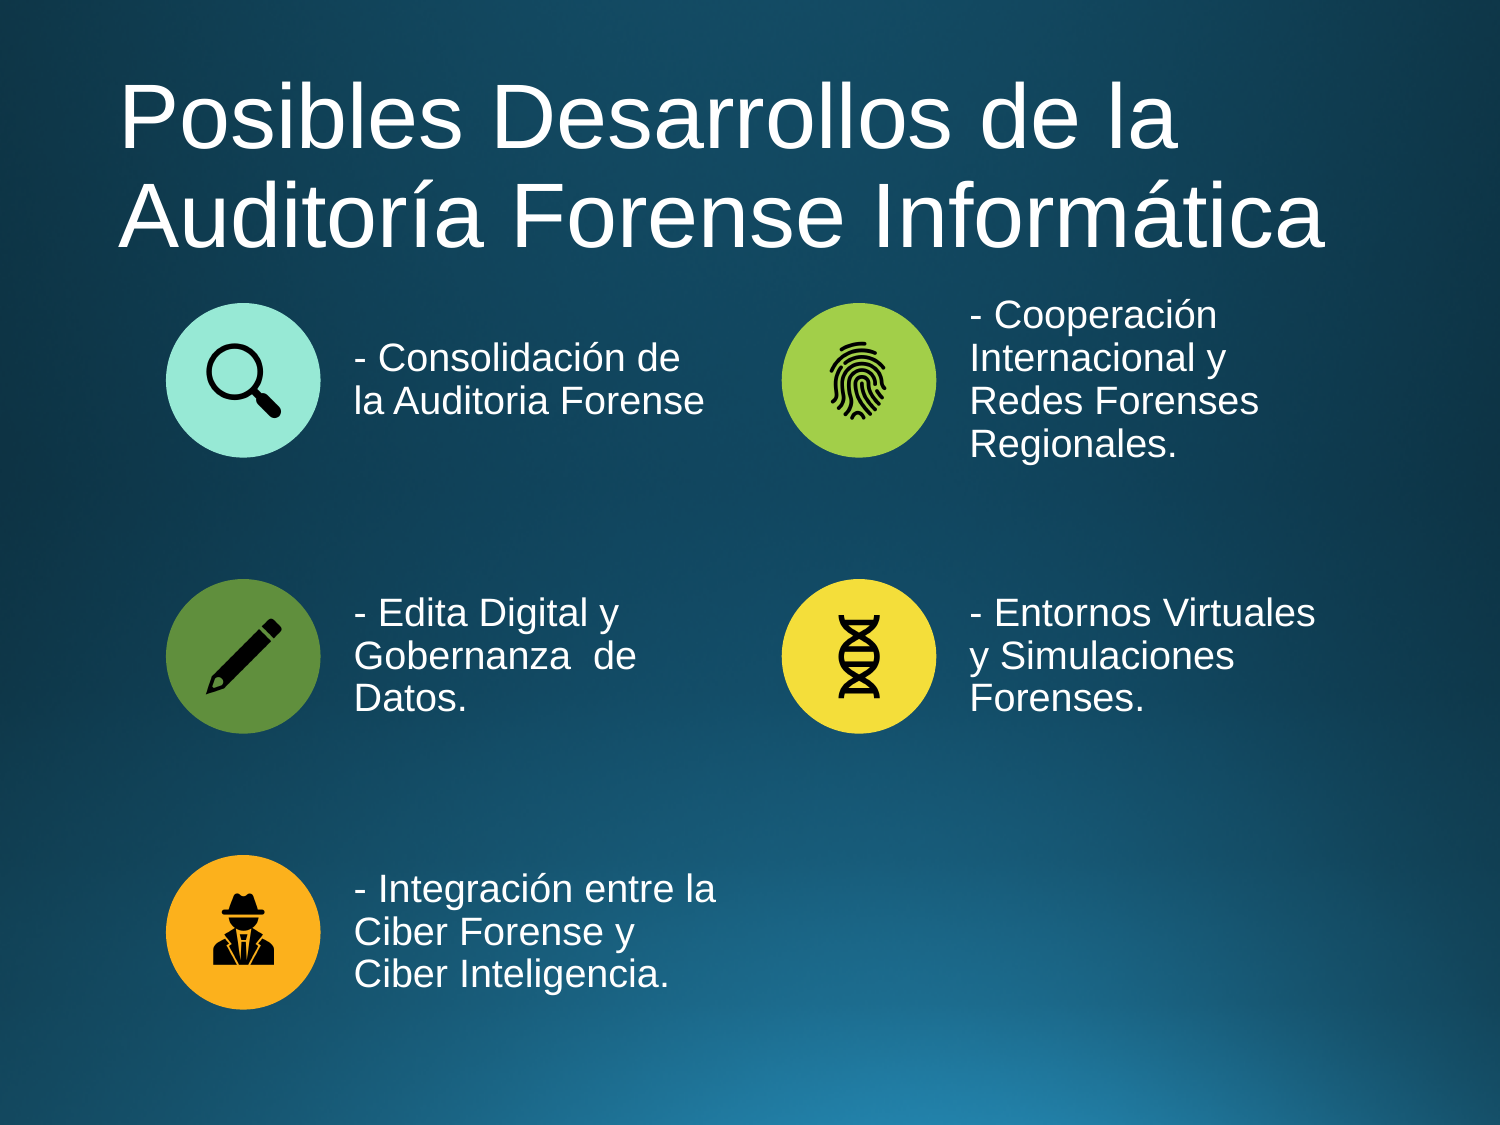

# Posibles Desarrollos de la Auditoría Forense Informática
- Consolidación de la Auditoria Forense
- Cooperación Internacional y Redes Forenses Regionales.
- Edita Digital y Gobernanza  de Datos.
- Entornos Virtuales y Simulaciones Forenses.
- Integración entre la Ciber Forense y Ciber Inteligencia.